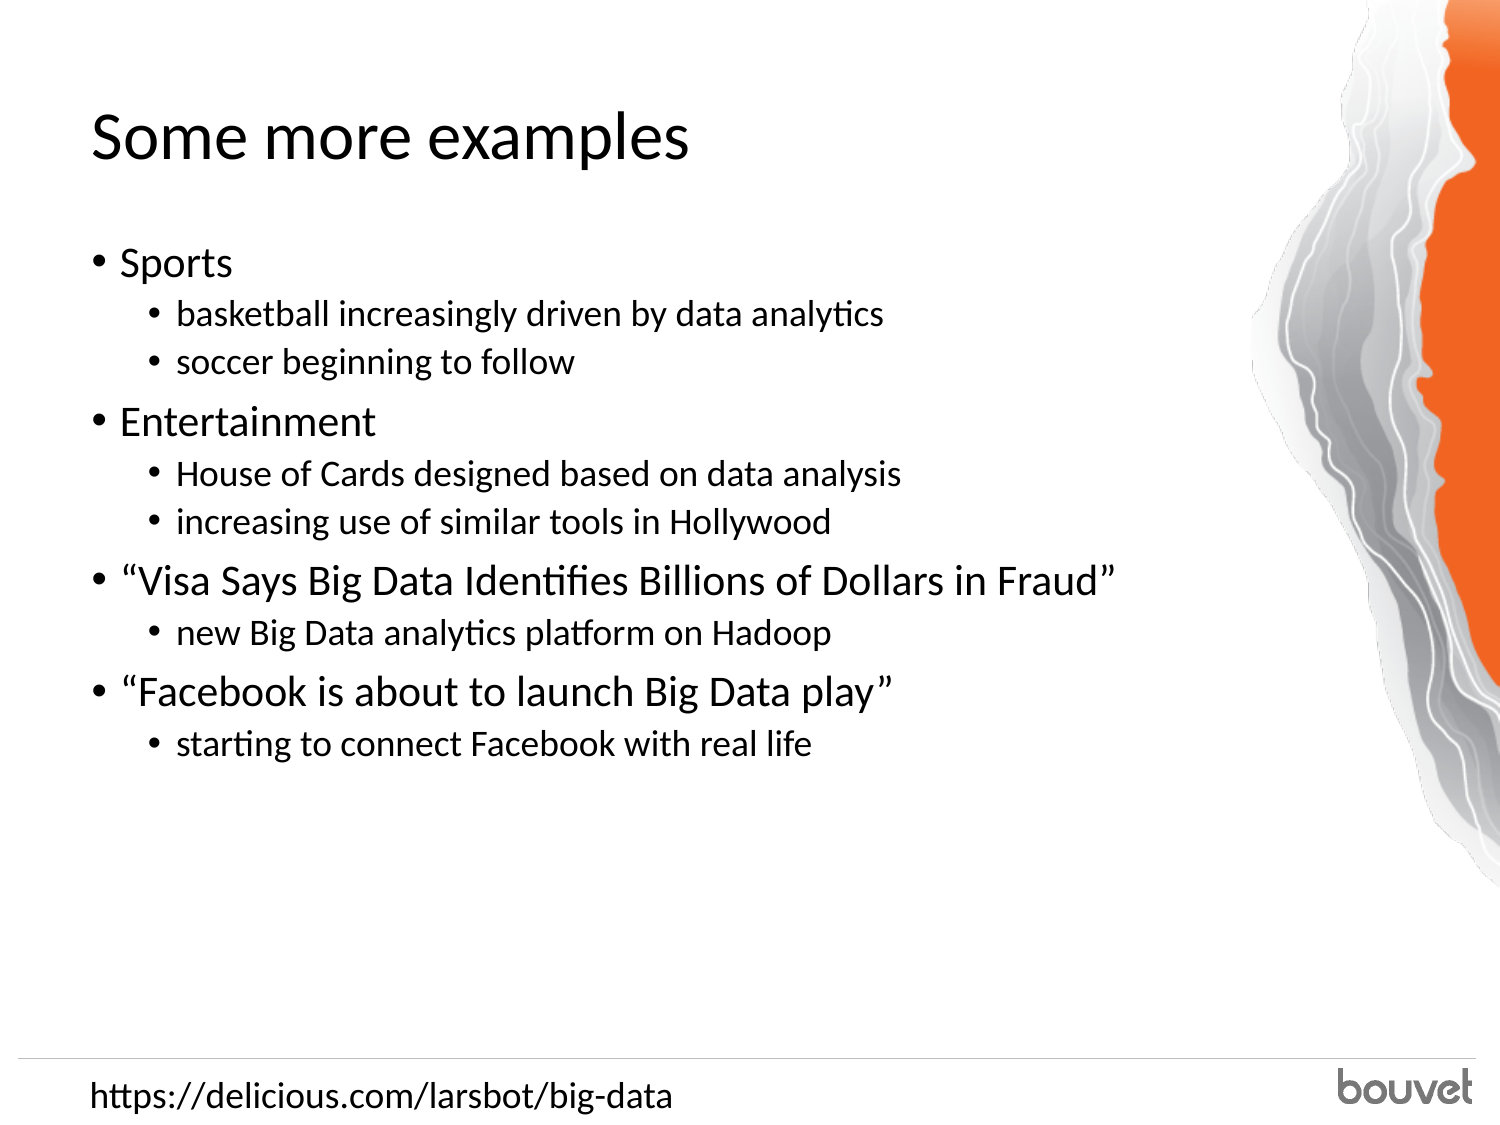

# Some more examples
Sports
basketball increasingly driven by data analytics
soccer beginning to follow
Entertainment
House of Cards designed based on data analysis
increasing use of similar tools in Hollywood
“Visa Says Big Data Identifies Billions of Dollars in Fraud”
new Big Data analytics platform on Hadoop
“Facebook is about to launch Big Data play”
starting to connect Facebook with real life
https://delicious.com/larsbot/big-data